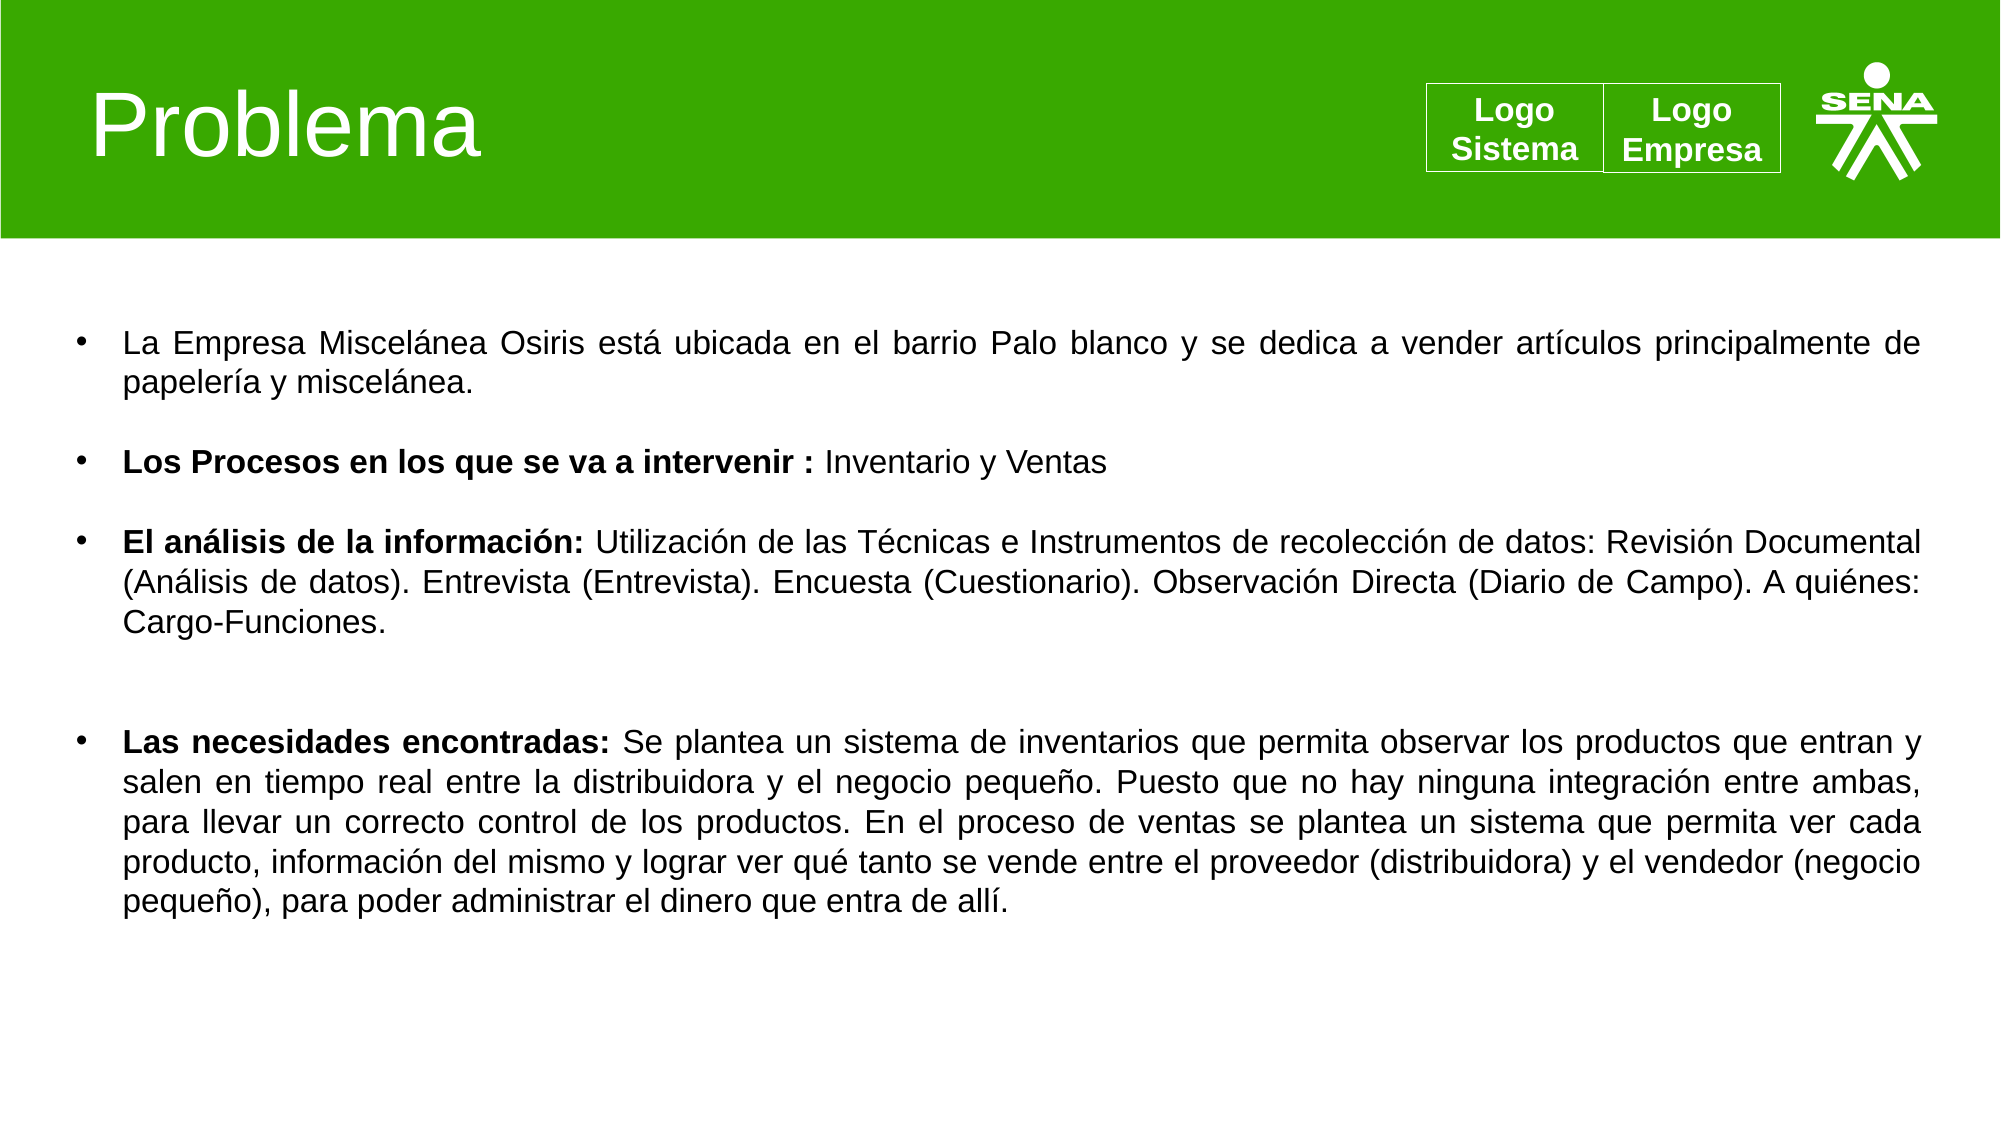

# Problema
Logo Sistema
Logo Empresa

La Empresa Miscelánea Osiris está ubicada en el barrio Palo blanco y se dedica a vender artículos principalmente de papelería y miscelánea.

Los Procesos en los que se va a intervenir : Inventario y Ventas

El análisis de la información: Utilización de las Técnicas e Instrumentos de recolección de datos: Revisión Documental (Análisis de datos). Entrevista (Entrevista). Encuesta (Cuestionario). Observación Directa (Diario de Campo). A quiénes: Cargo-Funciones.

Las necesidades encontradas: Se plantea un sistema de inventarios que permita observar los productos que entran y salen en tiempo real entre la distribuidora y el negocio pequeño. Puesto que no hay ninguna integración entre ambas, para llevar un correcto control de los productos. En el proceso de ventas se plantea un sistema que permita ver cada producto, información del mismo y lograr ver qué tanto se vende entre el proveedor (distribuidora) y el vendedor (negocio pequeño), para poder administrar el dinero que entra de allí.